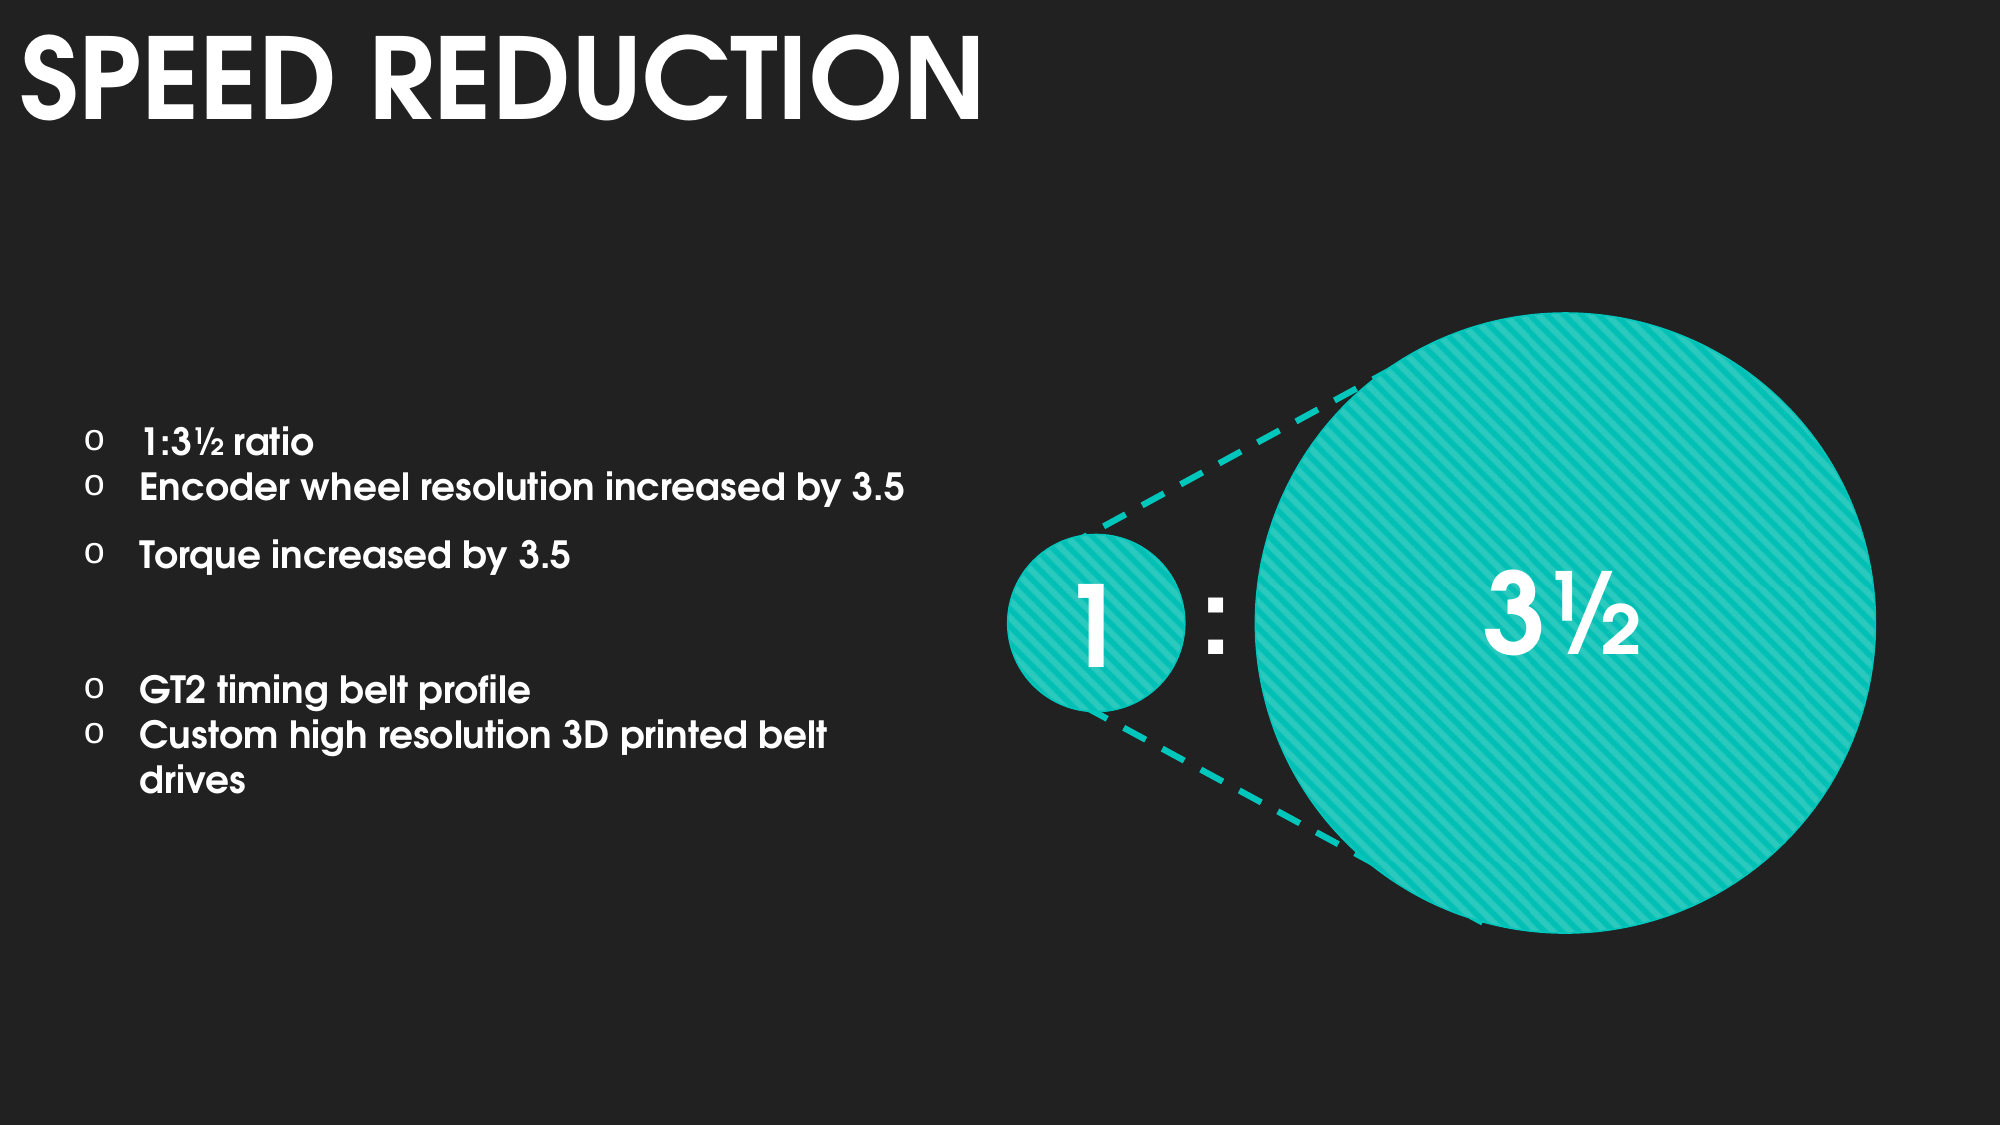

SPEED REDUCTION

:
3½
1
1:3½ ratio
Encoder wheel resolution increased by 3.5
Torque increased by 3.5

GT2 timing belt profile
Custom high resolution 3D printed belt drives